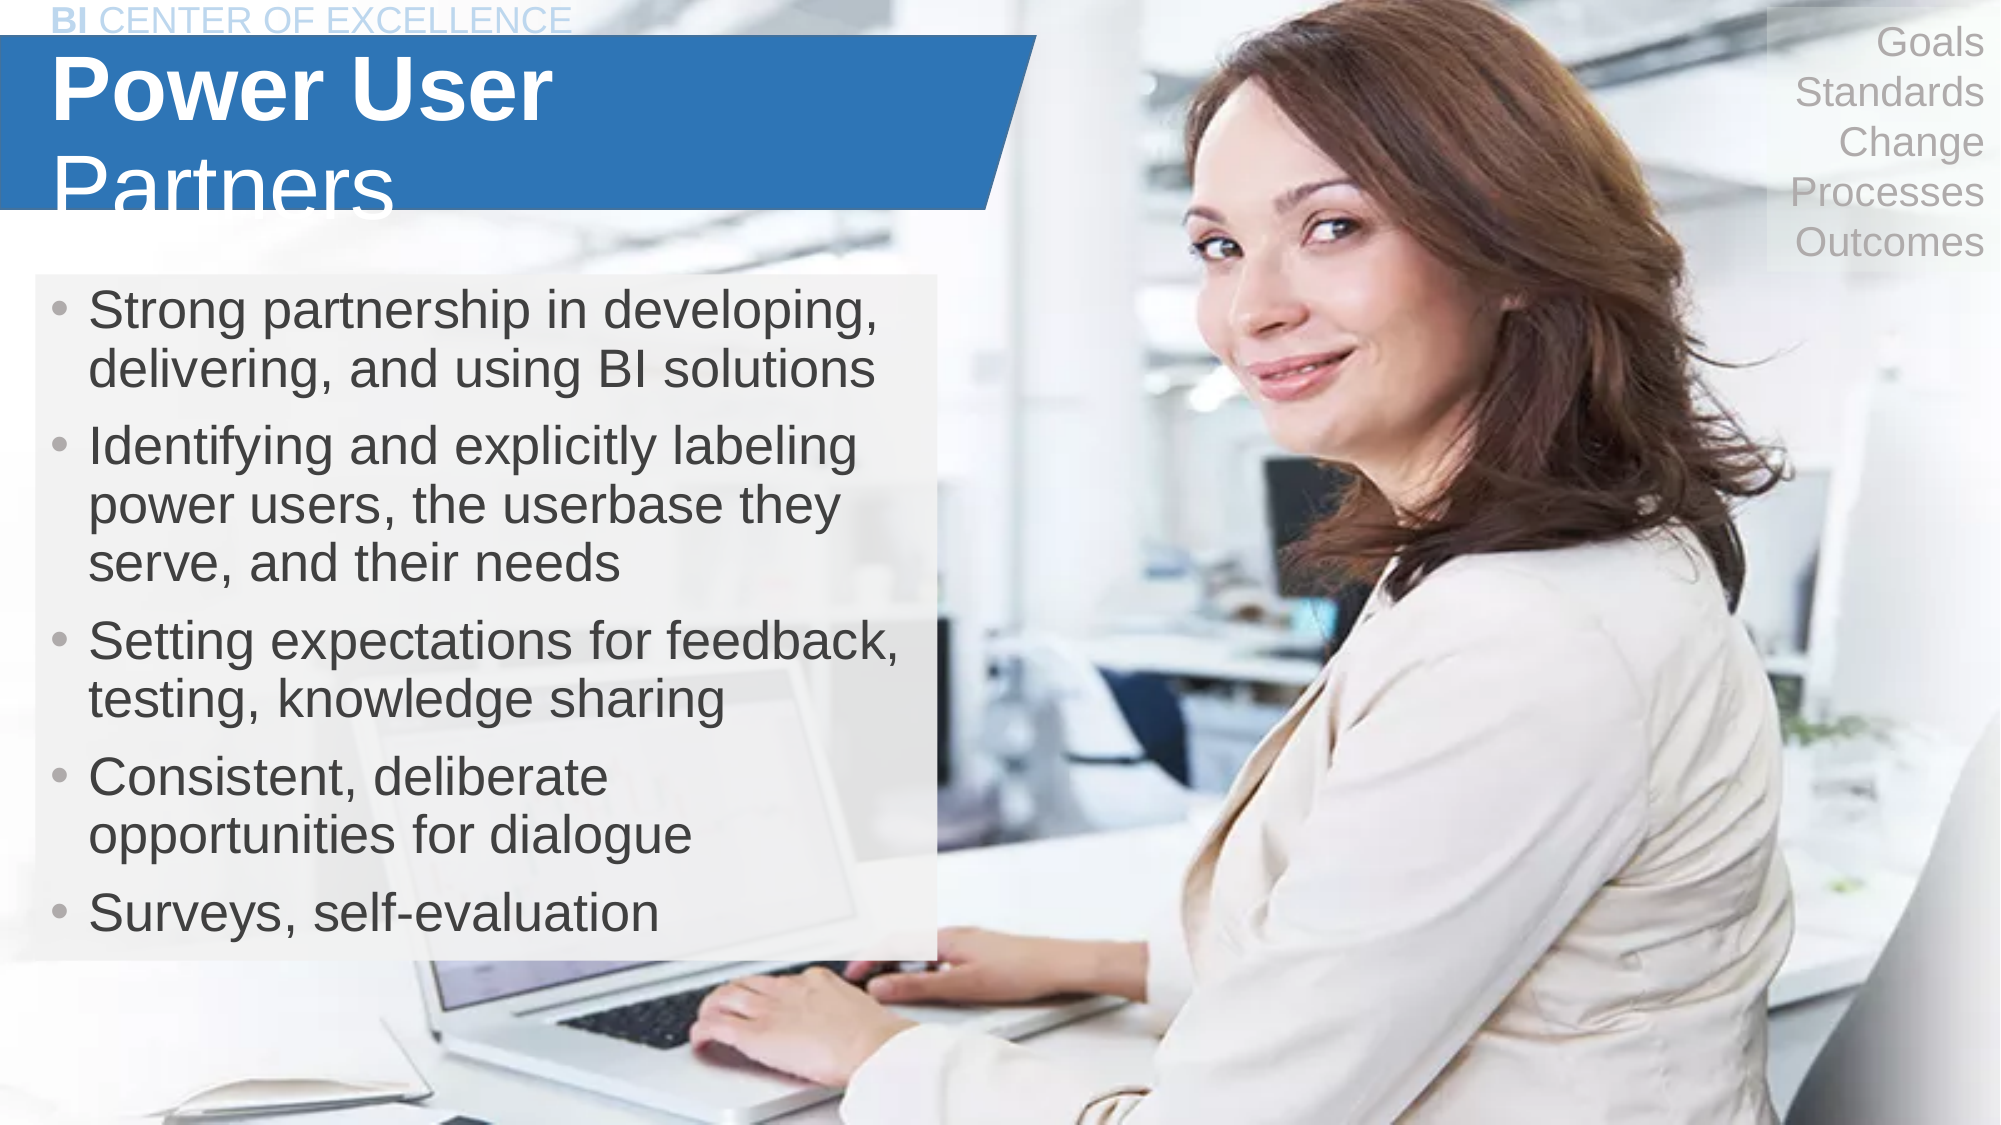

Goals
Standards
Change
Processes
Outcomes

# BI CENTER OF EXCELLENCE Power User Partners
Strong partnership in developing, delivering, and using BI solutions
Identifying and explicitly labeling power users, the userbase they serve, and their needs
Setting expectations for feedback, testing, knowledge sharing
Consistent, deliberate opportunities for dialogue
Surveys, self-evaluation